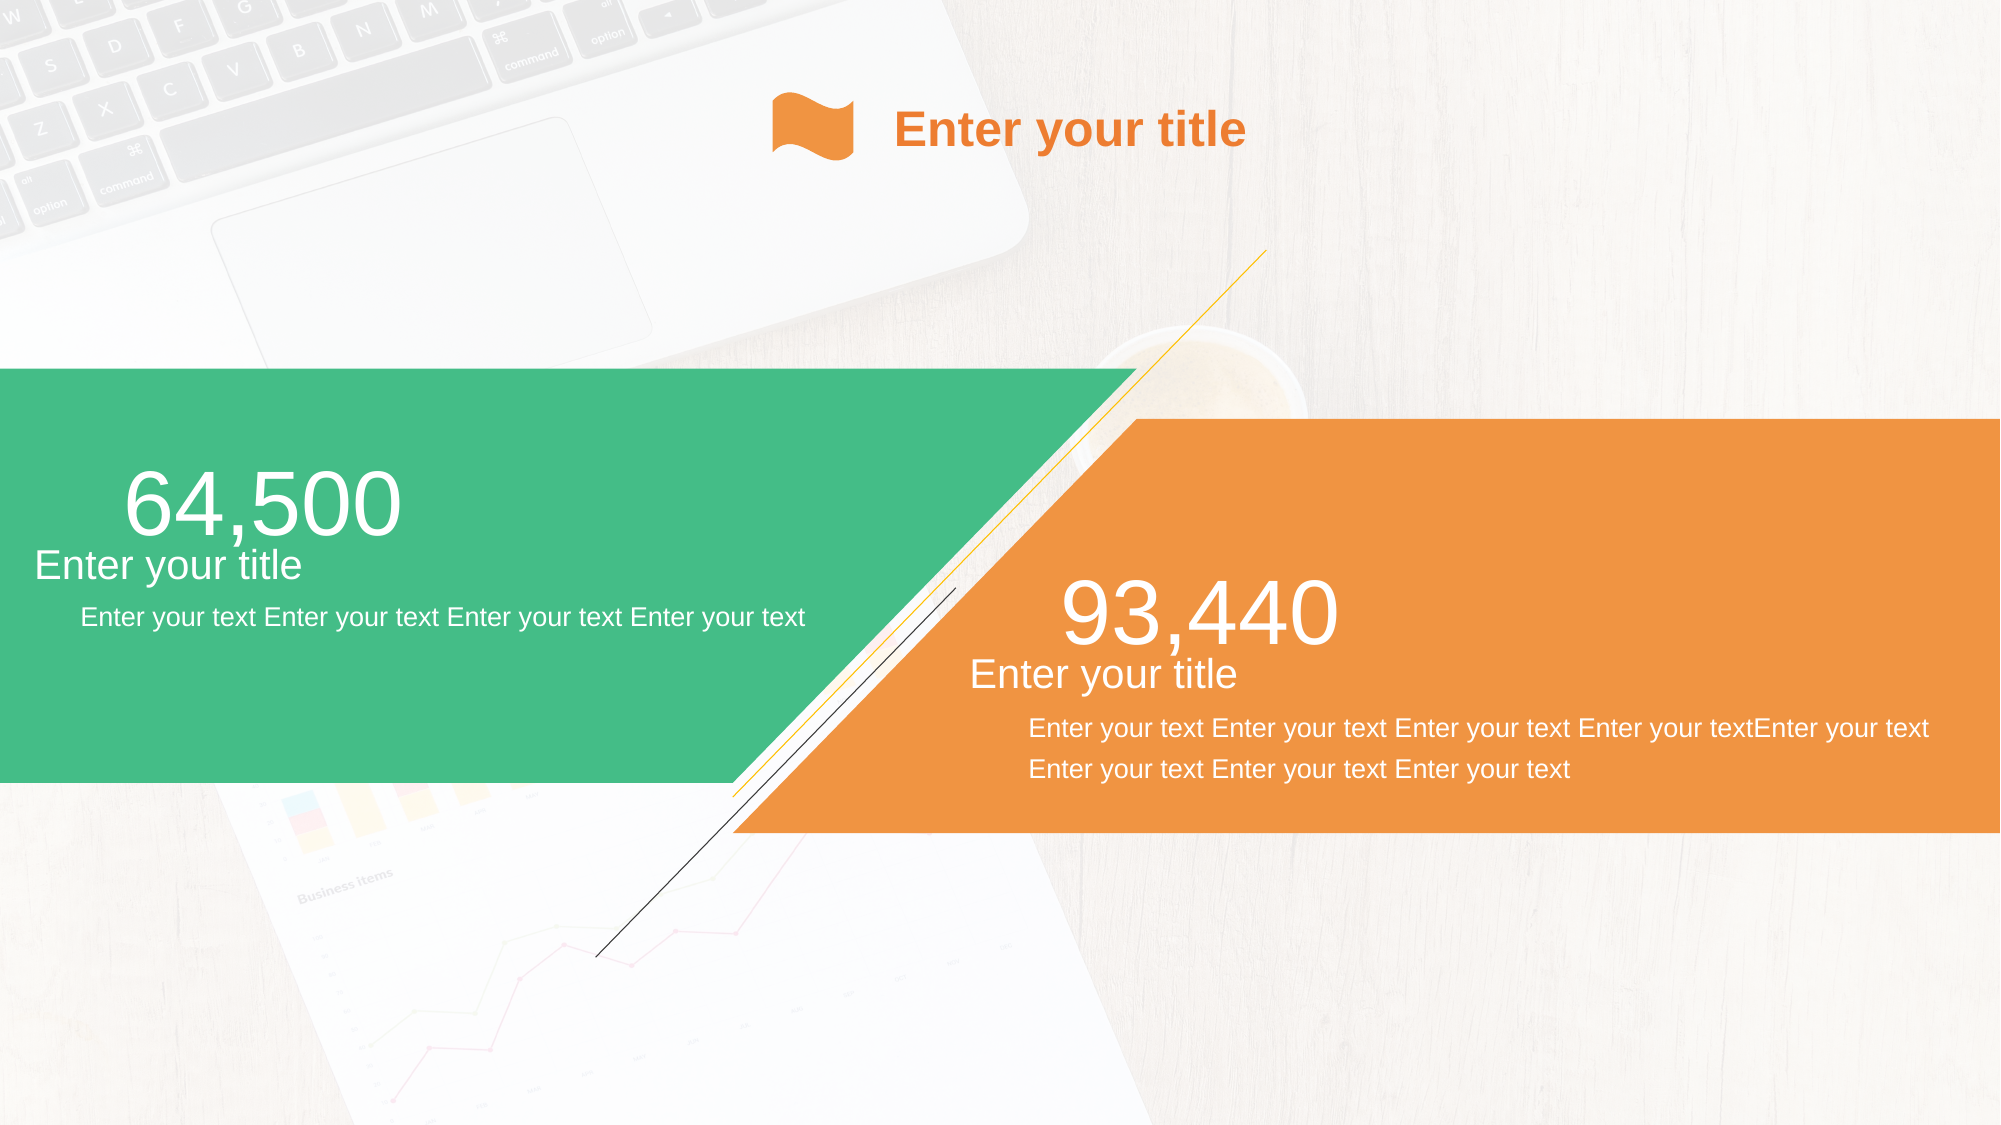

Enter your title

64,500
Enter your title
93,440
Enter your text Enter your text Enter your text Enter your text
Enter your title
Enter your text Enter your text Enter your text Enter your textEnter your text Enter your text Enter your text Enter your text